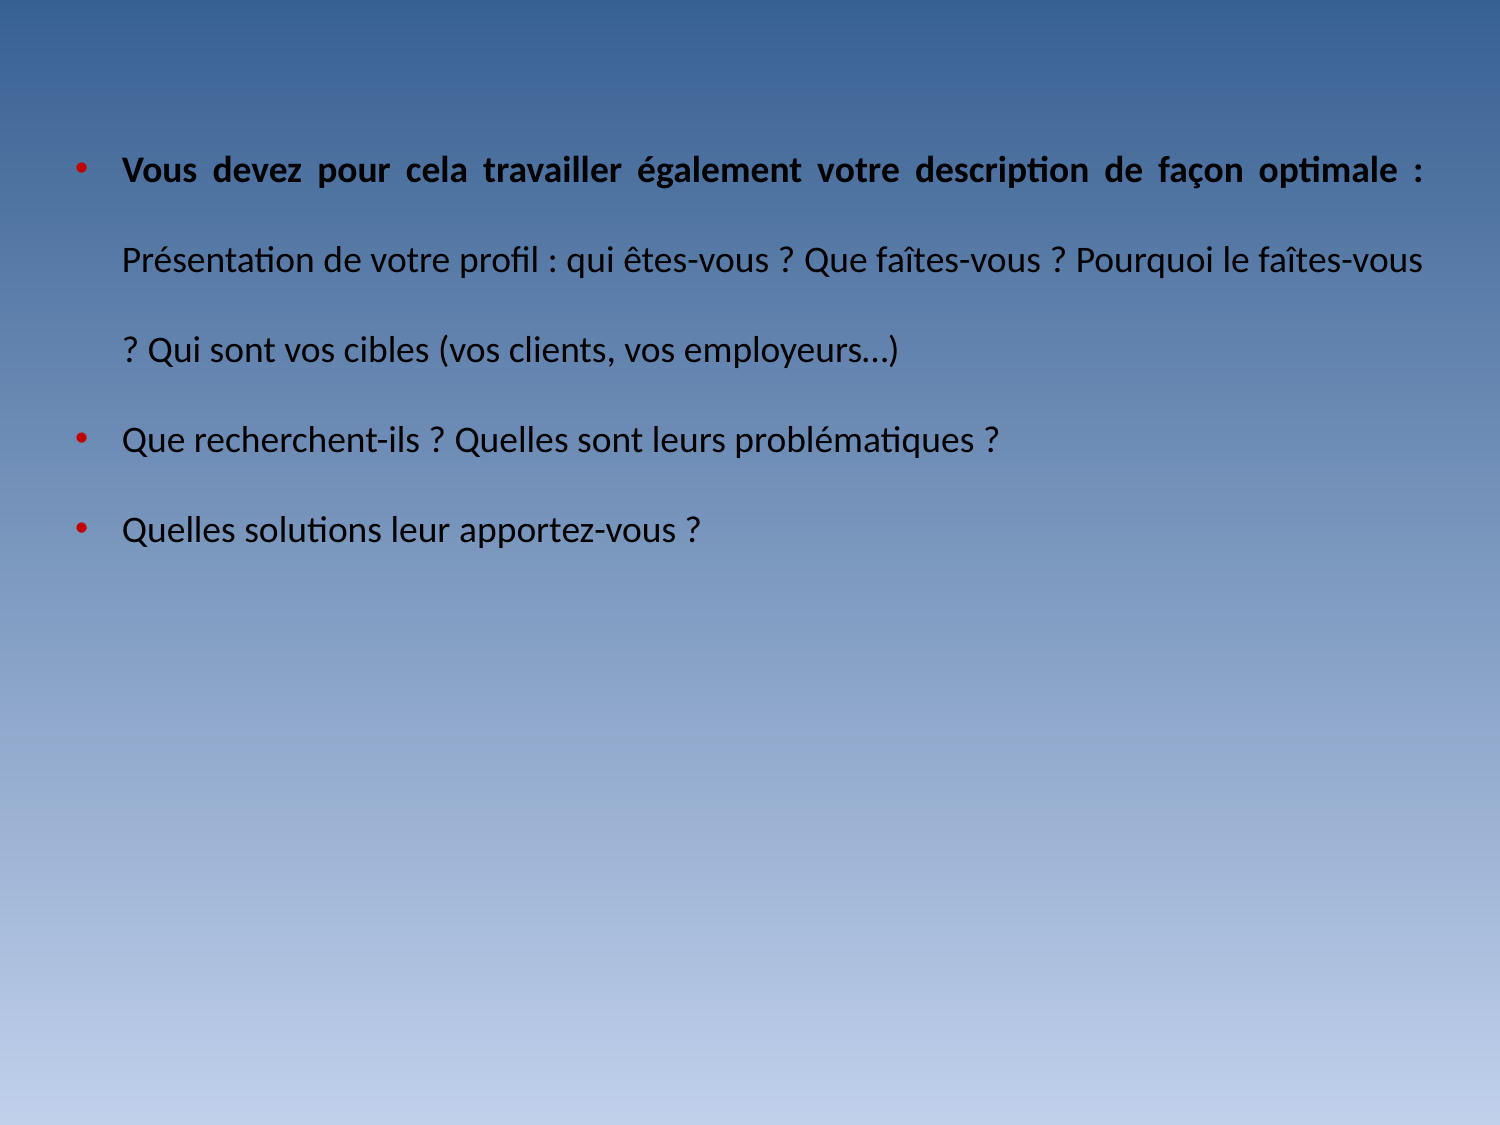

Vous devez pour cela travailler également votre description de façon optimale : Présentation de votre profil : qui êtes-vous ? Que faîtes-vous ? Pourquoi le faîtes-vous ? Qui sont vos cibles (vos clients, vos employeurs…)
Que recherchent-ils ? Quelles sont leurs problématiques ?
Quelles solutions leur apportez-vous ?